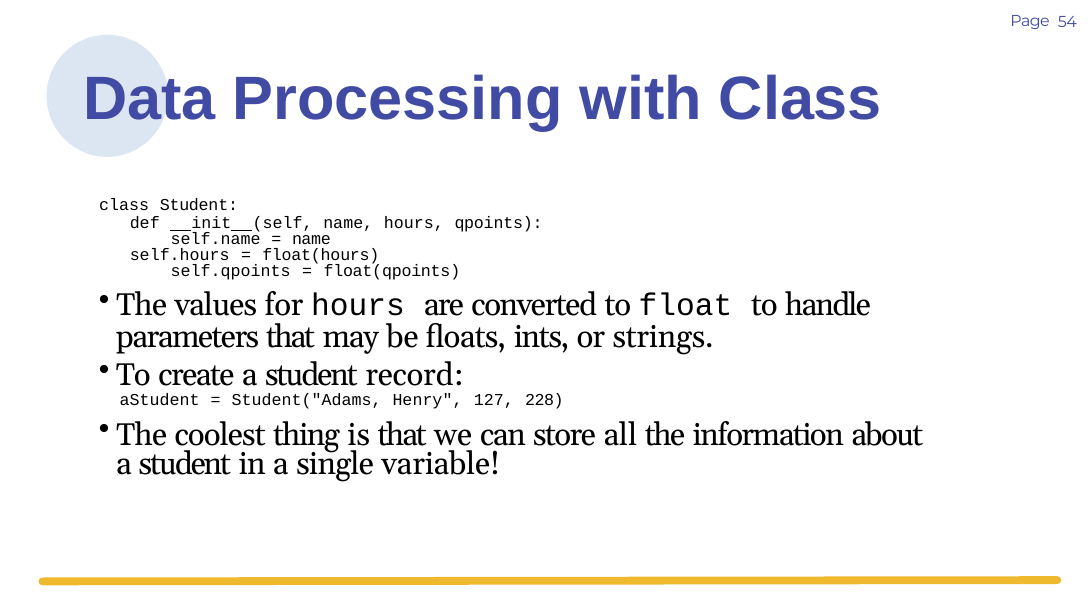

54
Page

Data Processing with Class
class Student:
def   init  (self, name, hours, qpoints): self.name = name
self.hours = float(hours) self.qpoints = float(qpoints)
The values for hours are converted to float to handle parameters 	that may be floats, ints, or strings.
To create a student record:
aStudent = Student("Adams, Henry", 127, 228)
The coolest thing is that we can store all the information about a 	student in a single variable!